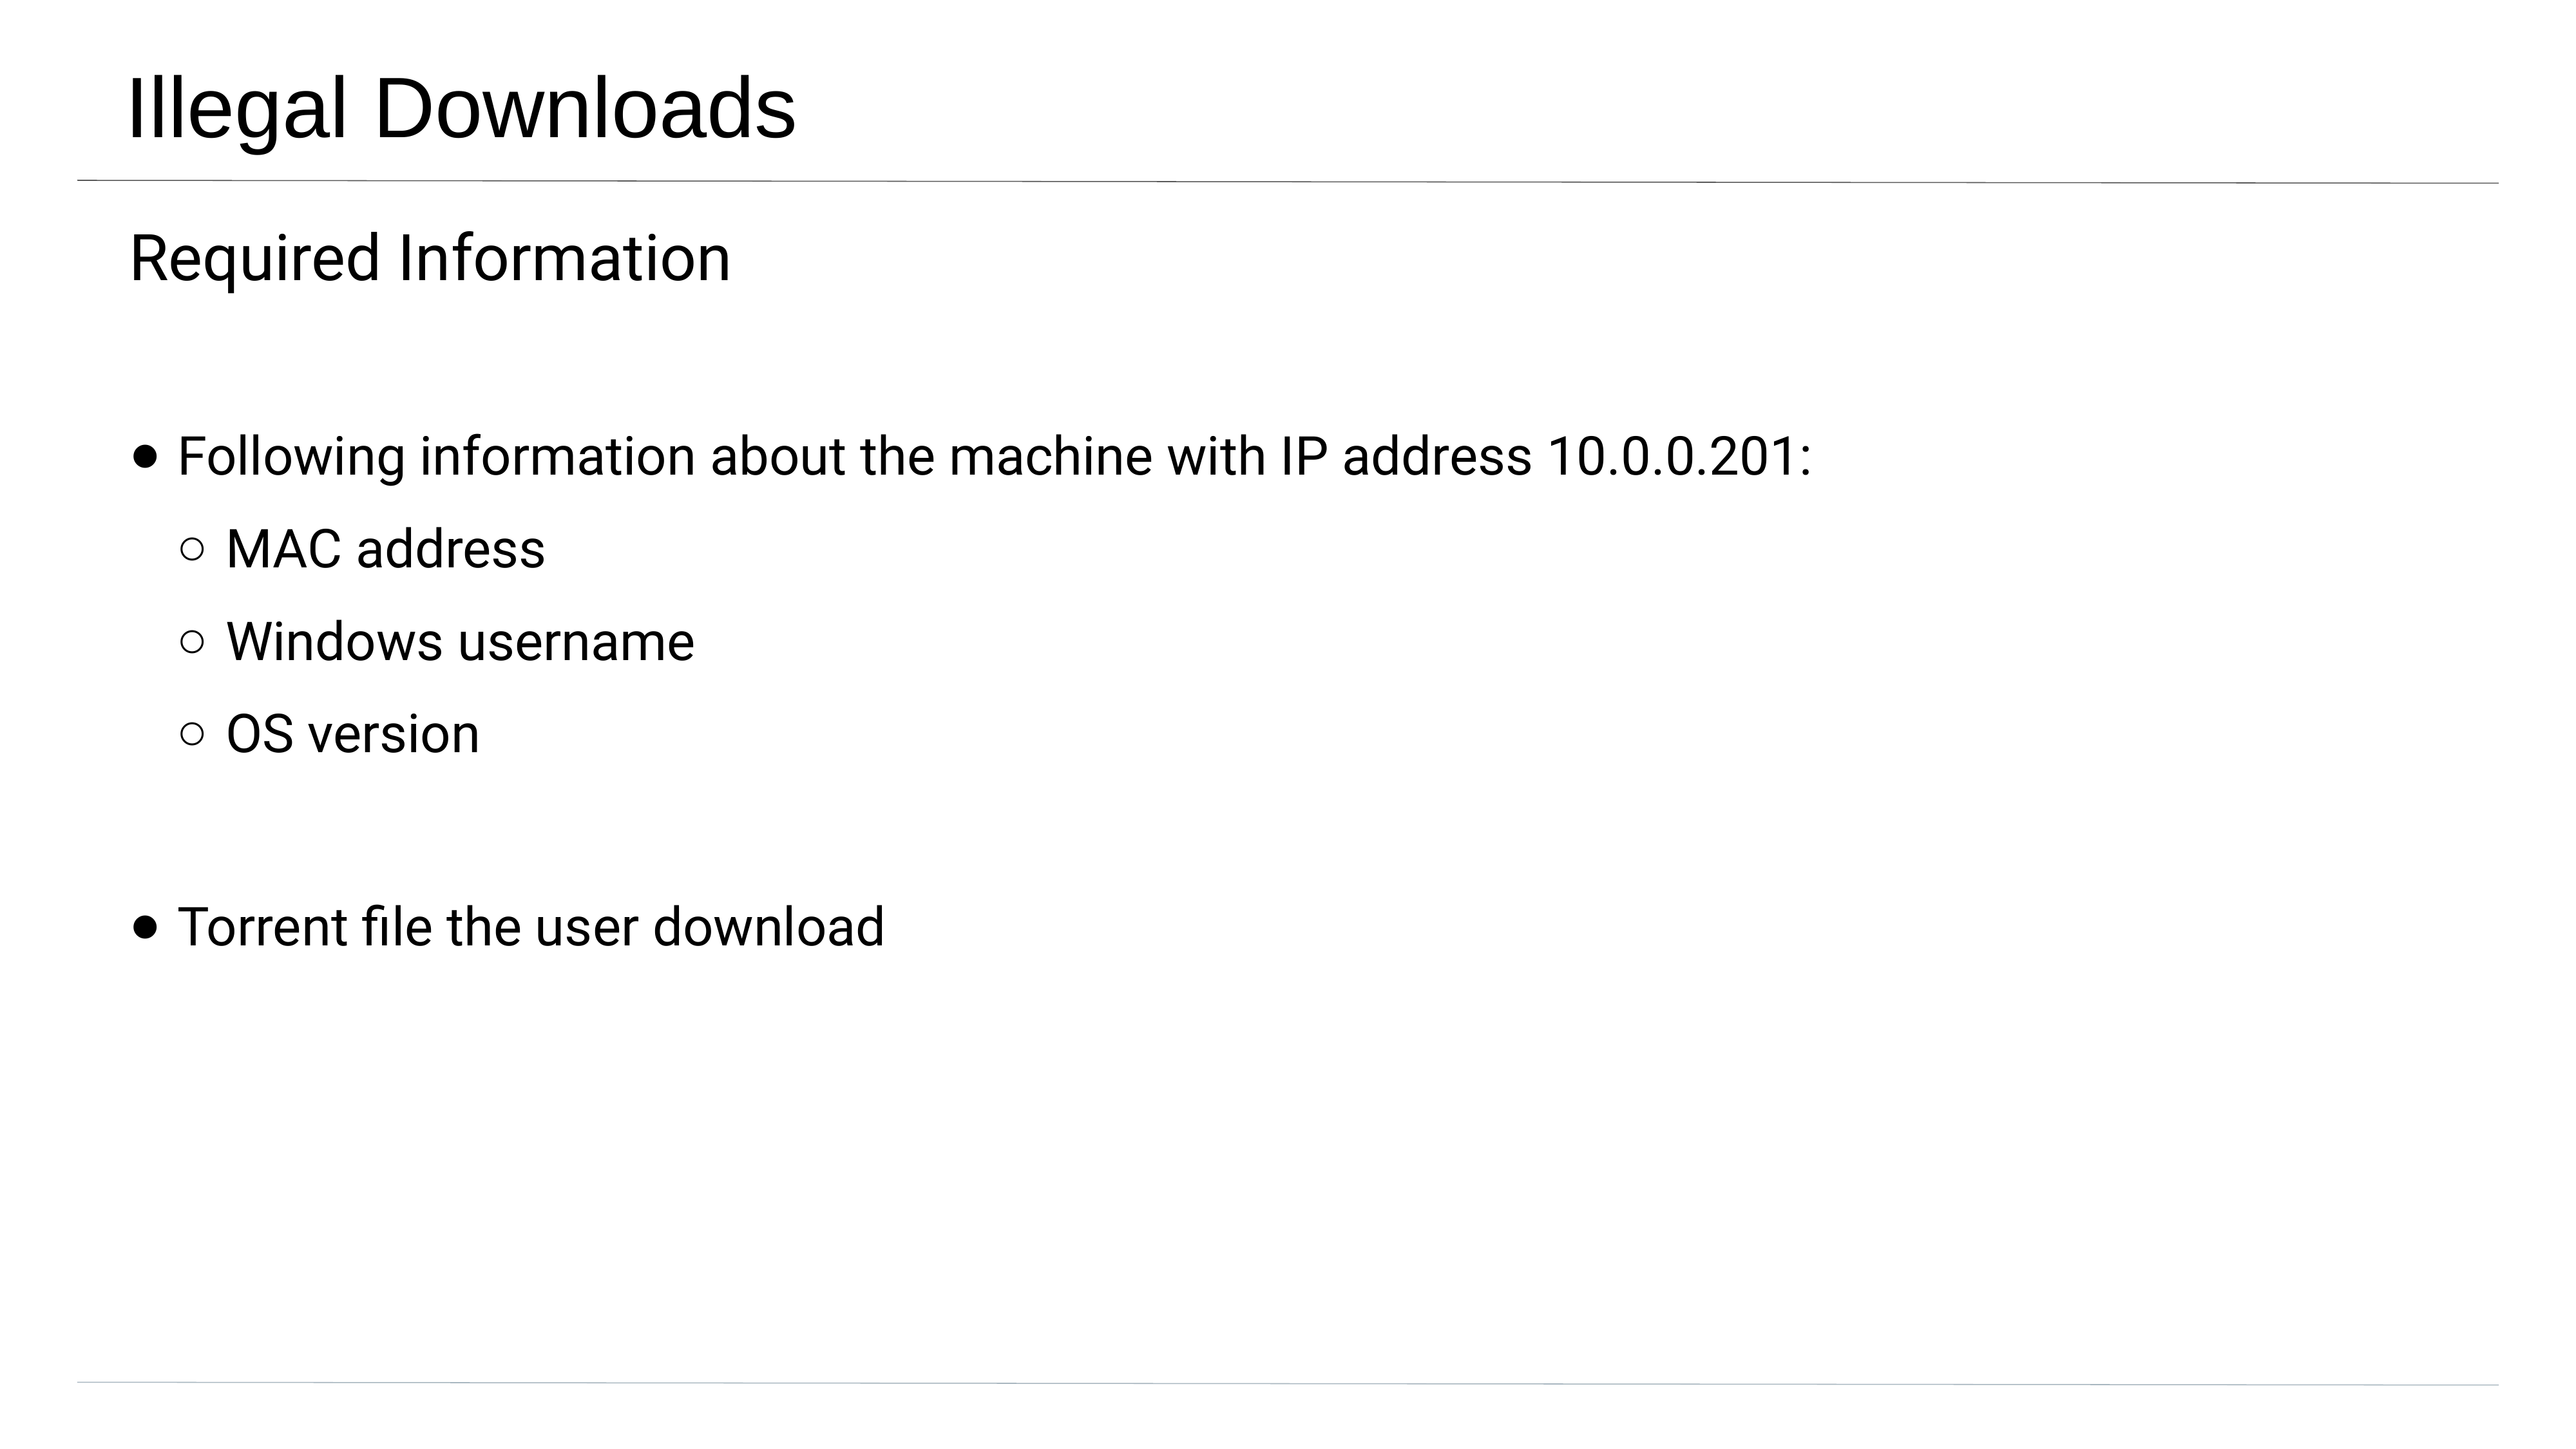

# Illegal Downloads
Required Information

Following information about the machine with IP address 10.0.0.201:
MAC address
Windows username
OS version

Torrent file the user download